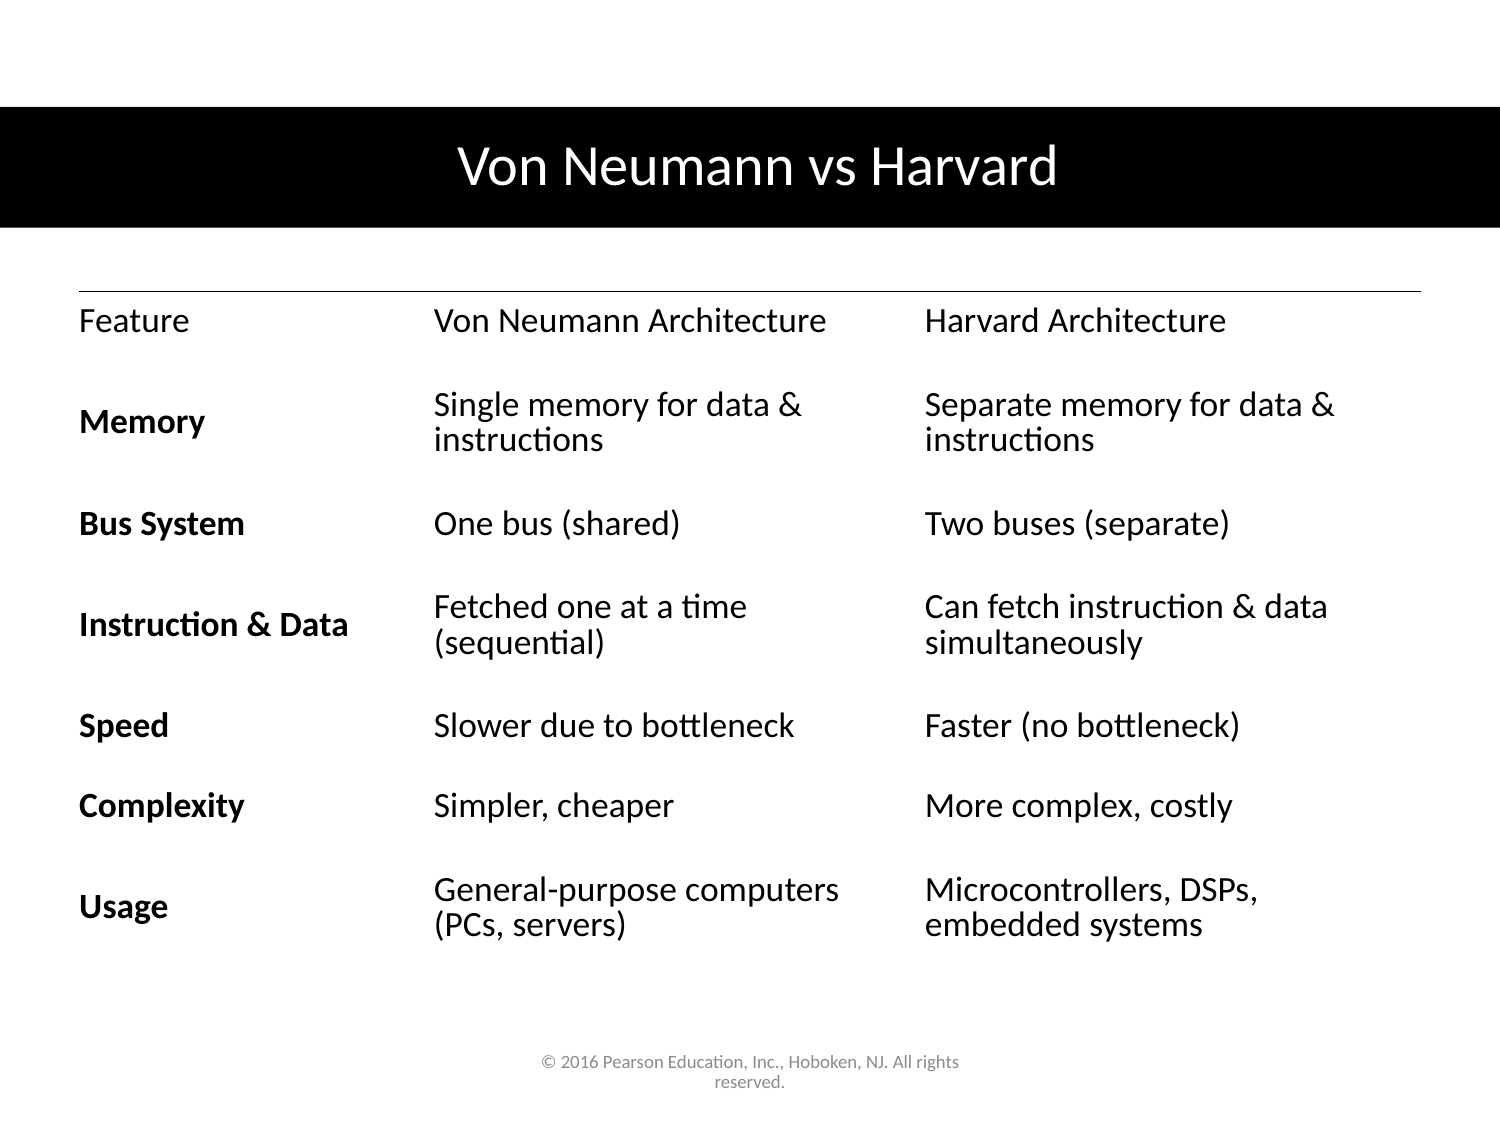

# Von Neumann vs Harvard

| Feature | Von Neumann Architecture | Harvard Architecture |
| --- | --- | --- |
| Memory | Single memory for data & instructions | Separate memory for data & instructions |
| Bus System | One bus (shared) | Two buses (separate) |
| Instruction & Data | Fetched one at a time (sequential) | Can fetch instruction & data simultaneously |
| Speed | Slower due to bottleneck | Faster (no bottleneck) |
| Complexity | Simpler, cheaper | More complex, costly |
| Usage | General-purpose computers (PCs, servers) | Microcontrollers, DSPs, embedded systems |
© 2016 Pearson Education, Inc., Hoboken, NJ. All rights reserved.